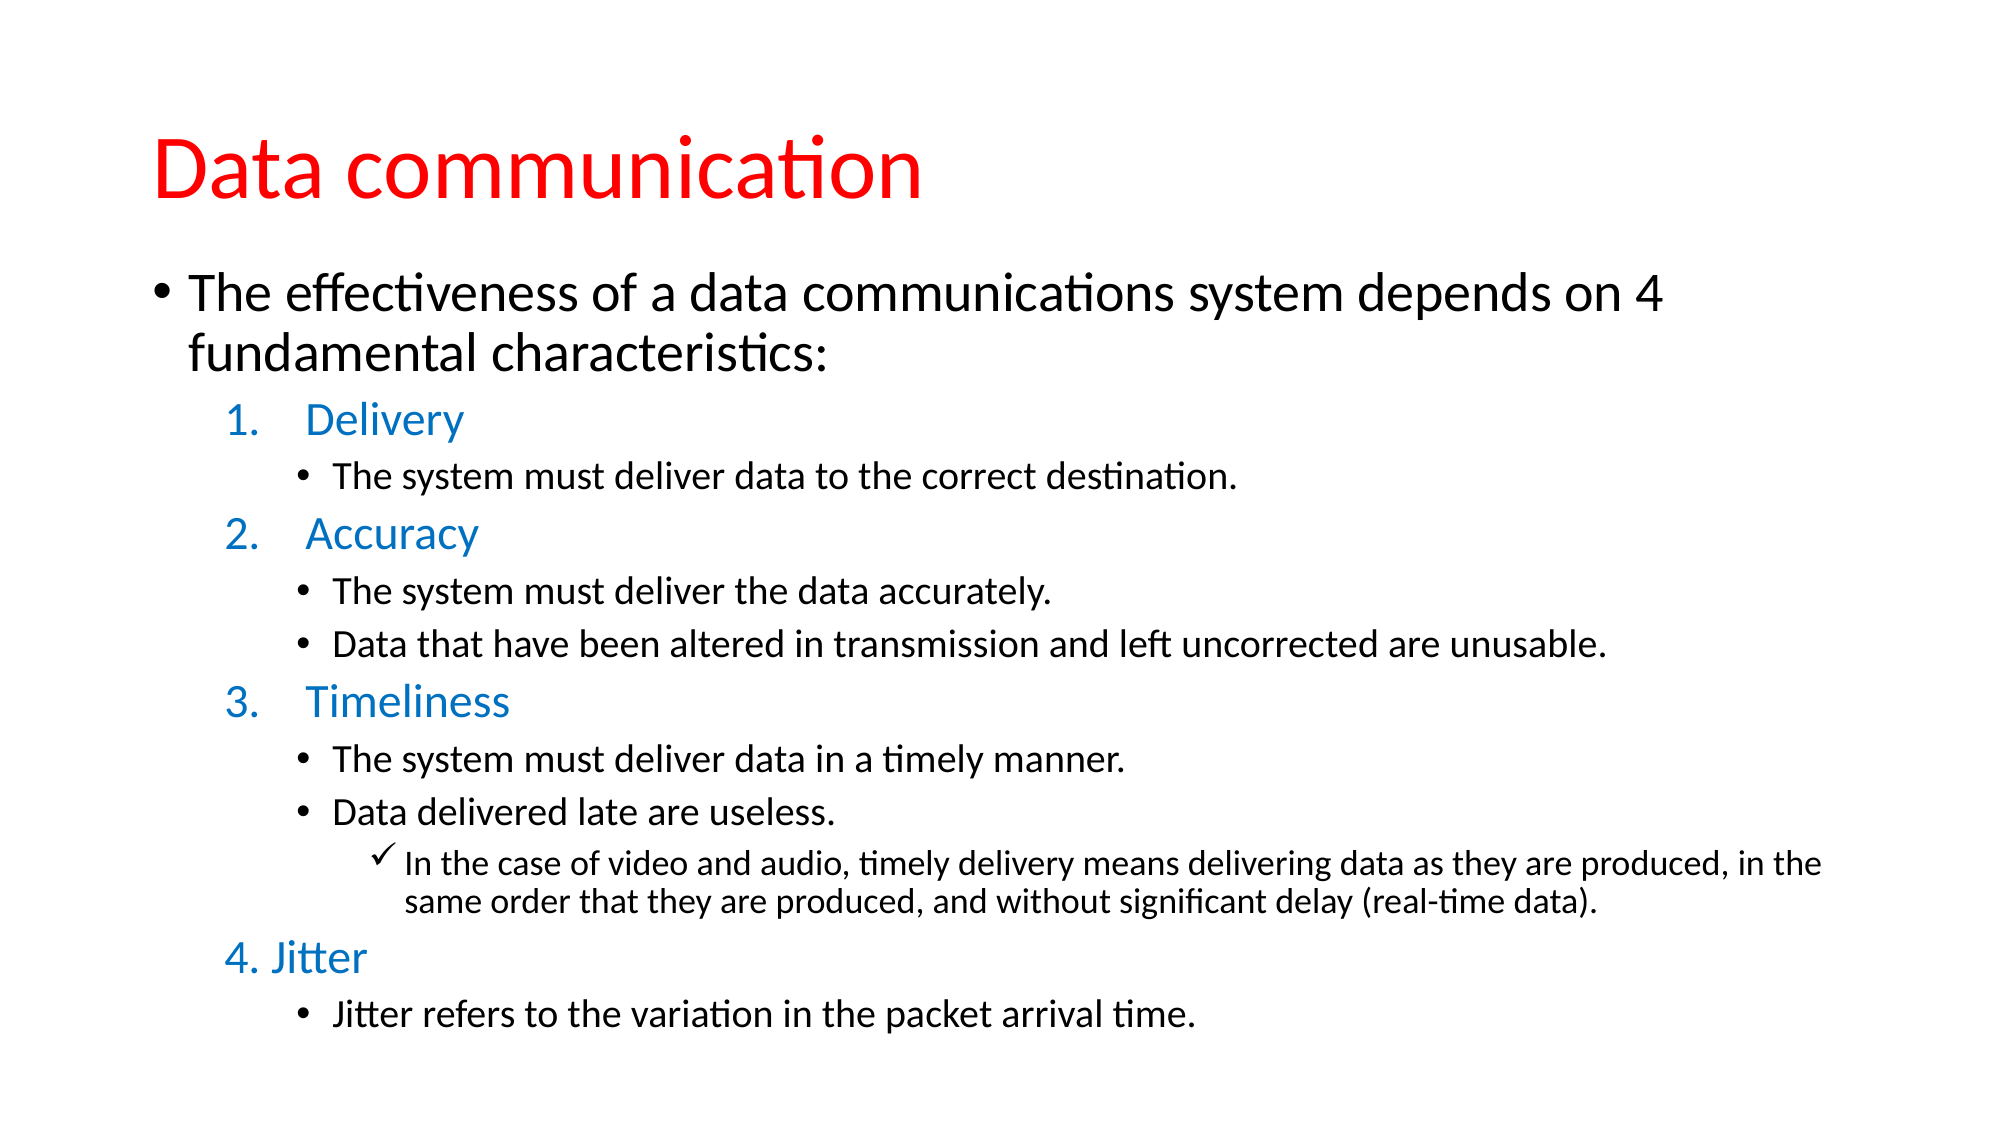

# Data communication
The effectiveness of a data communications system depends on 4 fundamental characteristics:
Delivery
The system must deliver data to the correct destination.
Accuracy
The system must deliver the data accurately.
Data that have been altered in transmission and left uncorrected are unusable.
Timeliness
The system must deliver data in a timely manner.
Data delivered late are useless.
In the case of video and audio, timely delivery means delivering data as they are produced, in the same order that they are produced, and without significant delay (real-time data).
4. Jitter
Jitter refers to the variation in the packet arrival time.